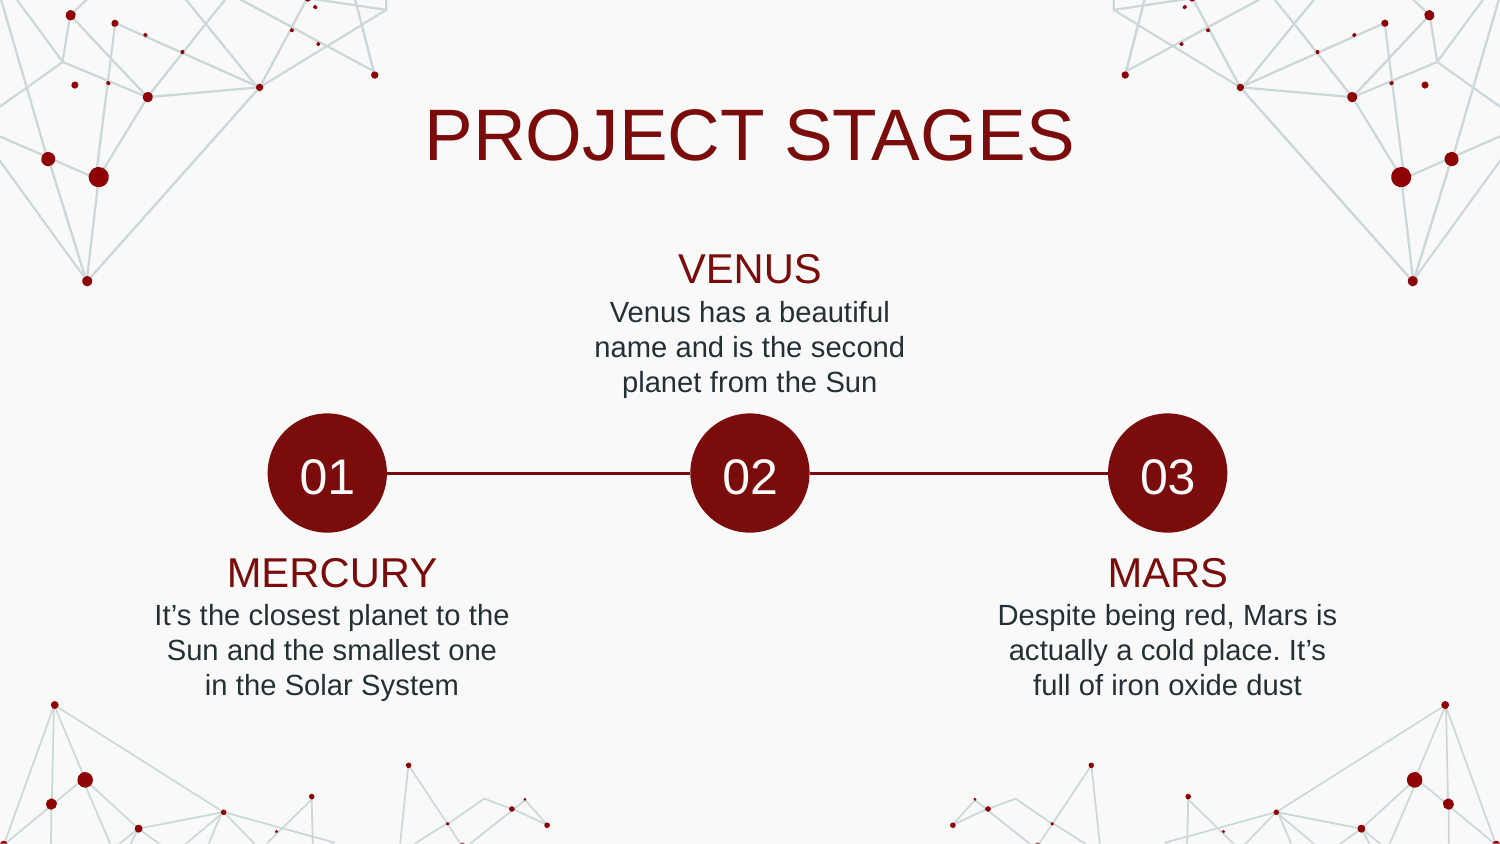

PROJECT STAGES
VENUS
Venus has a beautiful name and is the second planet from the Sun

# 01
02
03
MERCURY
MARS
It’s the closest planet to the Sun and the smallest one in the Solar System
Despite being red, Mars is actually a cold place. It’s full of iron oxide dust